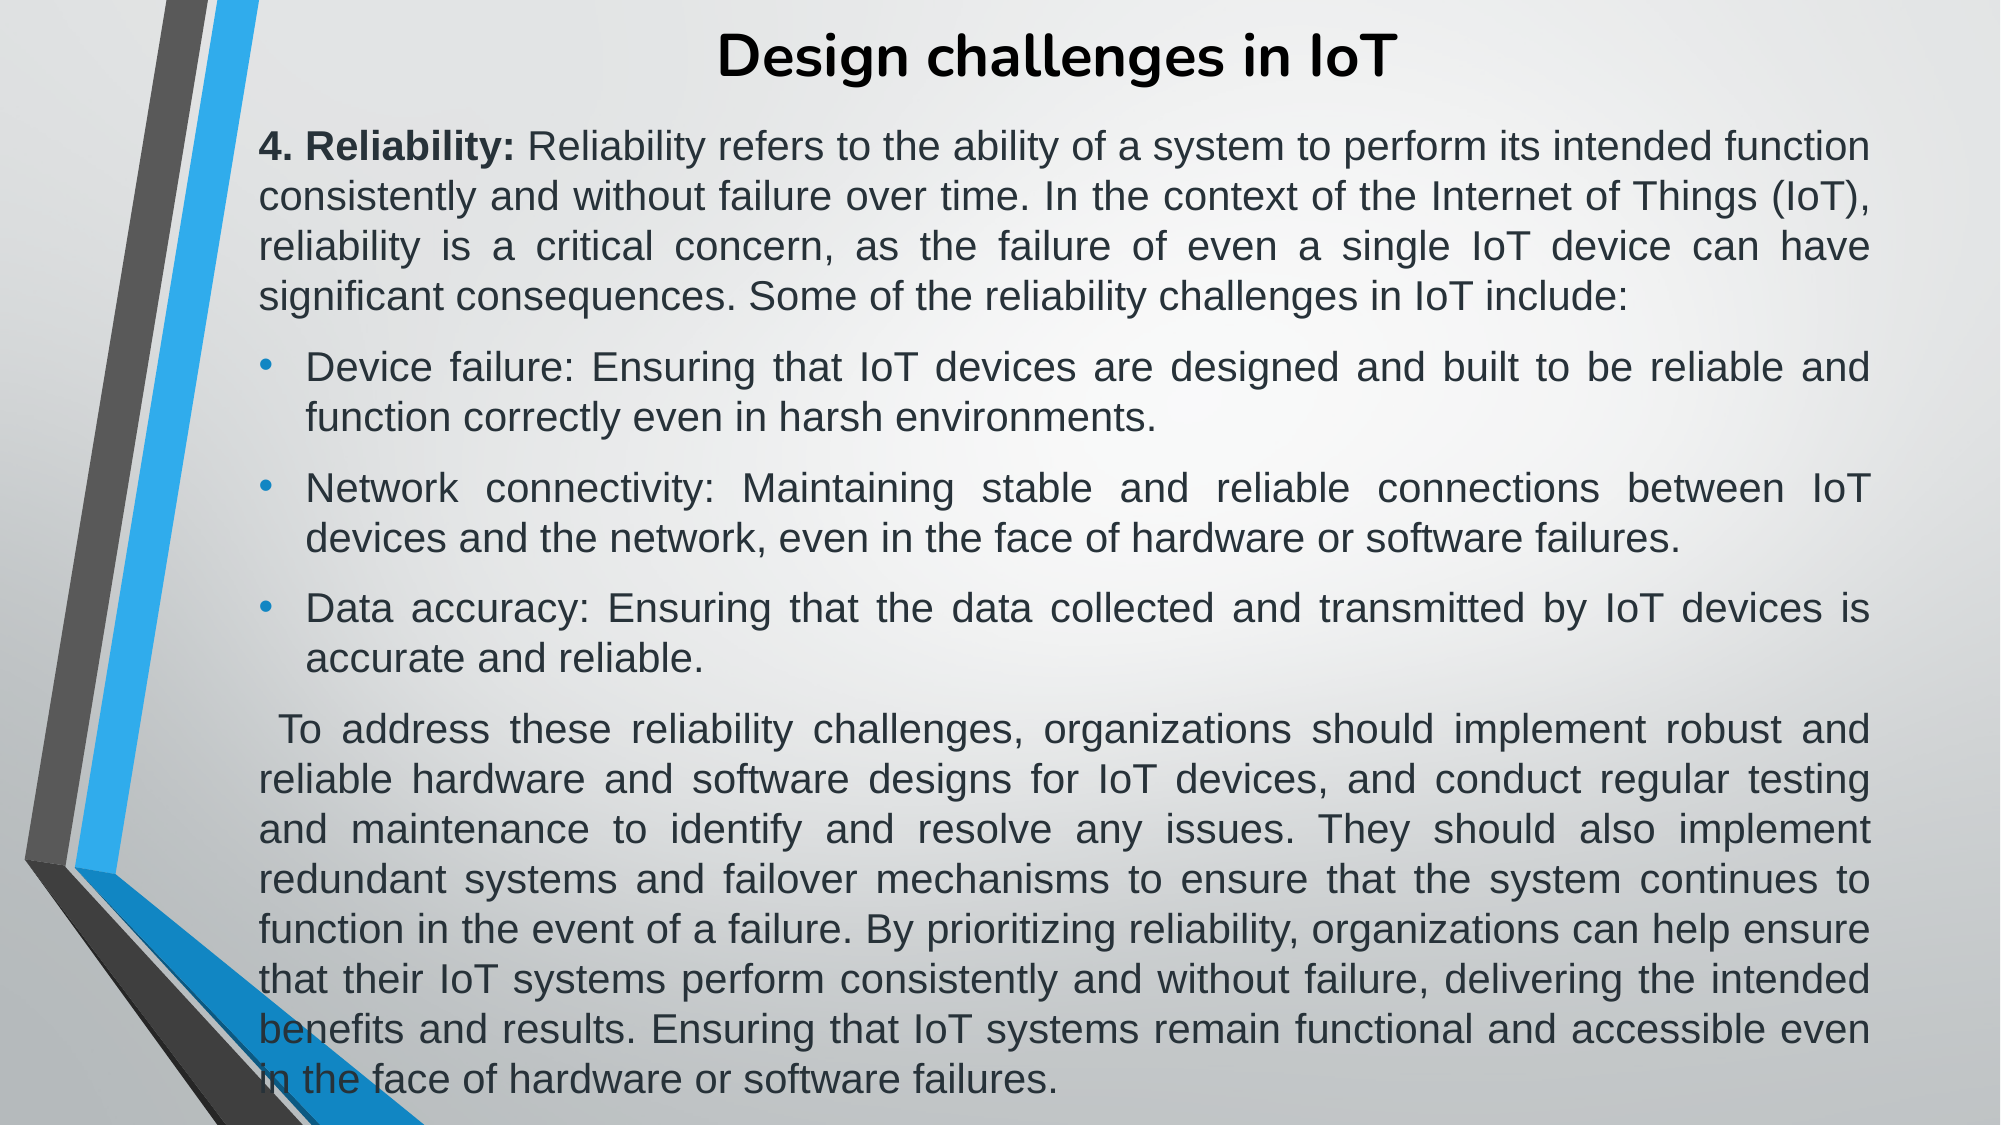

Design challenges in IoT
4. Reliability: Reliability refers to the ability of a system to perform its intended function consistently and without failure over time. In the context of the Internet of Things (IoT), reliability is a critical concern, as the failure of even a single IoT device can have significant consequences. Some of the reliability challenges in IoT include:
Device failure: Ensuring that IoT devices are designed and built to be reliable and function correctly even in harsh environments.
Network connectivity: Maintaining stable and reliable connections between IoT devices and the network, even in the face of hardware or software failures.
Data accuracy: Ensuring that the data collected and transmitted by IoT devices is accurate and reliable.
 To address these reliability challenges, organizations should implement robust and reliable hardware and software designs for IoT devices, and conduct regular testing and maintenance to identify and resolve any issues. They should also implement redundant systems and failover mechanisms to ensure that the system continues to function in the event of a failure. By prioritizing reliability, organizations can help ensure that their IoT systems perform consistently and without failure, delivering the intended benefits and results. Ensuring that IoT systems remain functional and accessible even in the face of hardware or software failures.